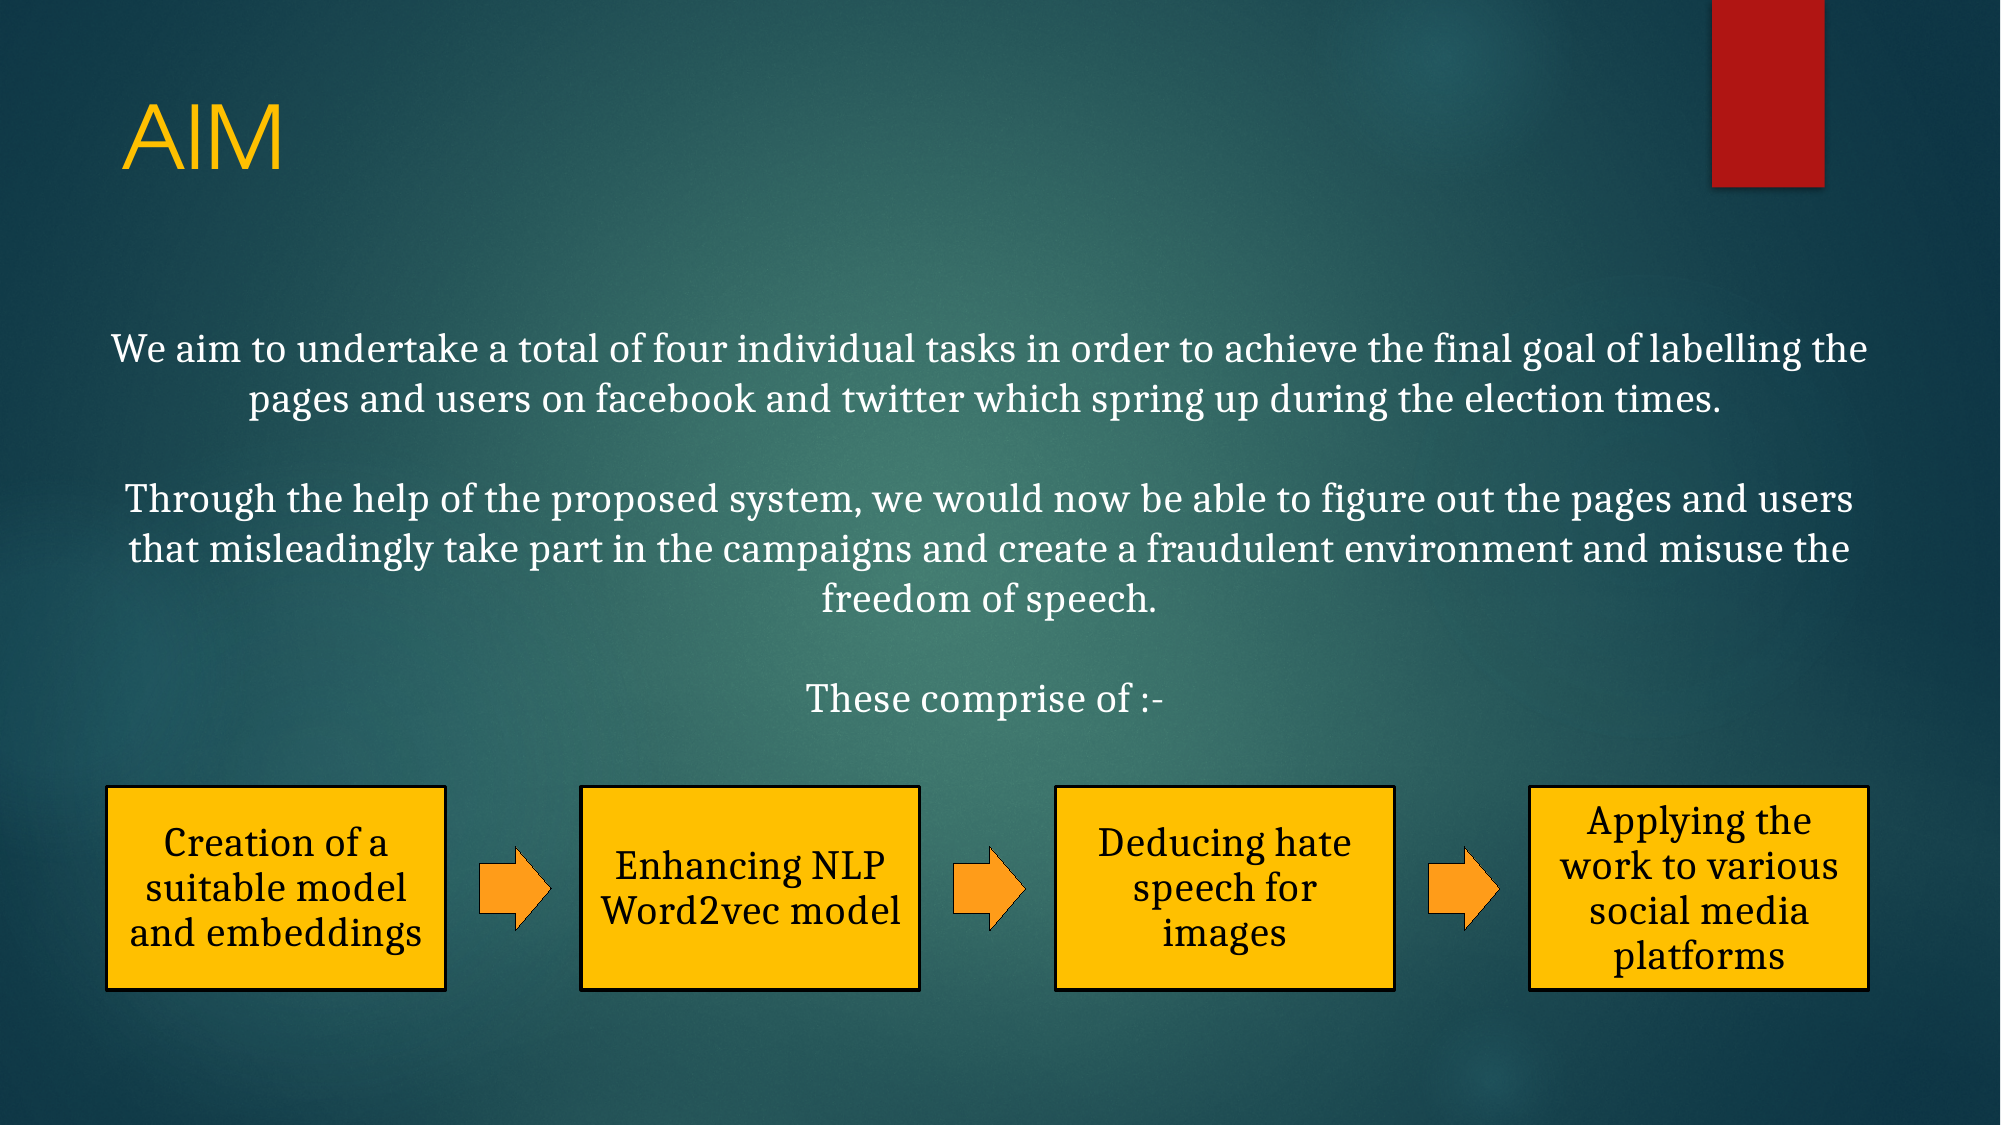

# AIM
We aim to undertake a total of four individual tasks in order to achieve the final goal of labelling the pages and users on facebook and twitter which spring up during the election times.

Through the help of the proposed system, we would now be able to figure out the pages and users that misleadingly take part in the campaigns and create a fraudulent environment and misuse the freedom of speech.

These comprise of :-
Creation of a suitable model and embeddings

Enhancing NLP Word2vec model

Deducing hate speech for images

Applying the work to various social media platforms